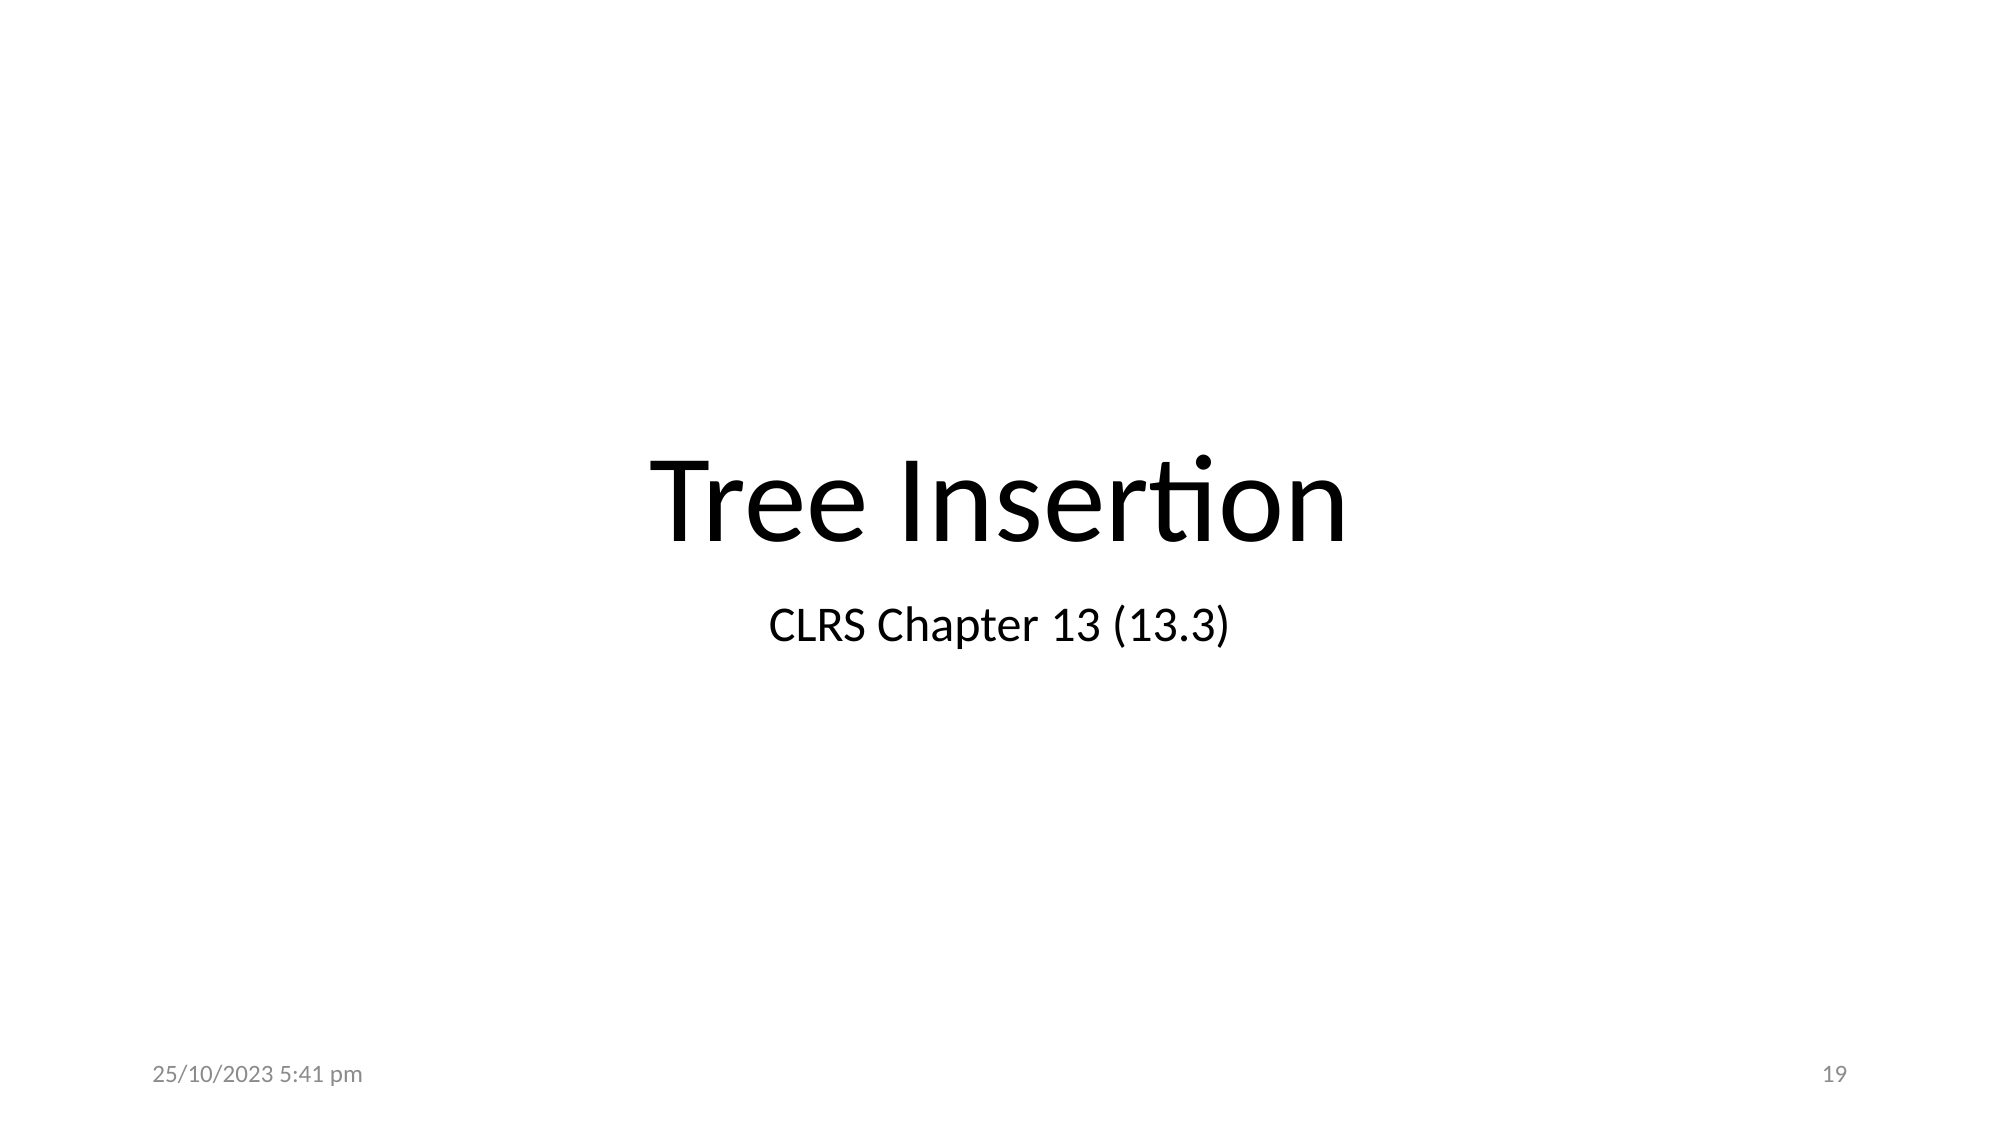

# Tree Insertion
CLRS Chapter 13 (13.3)
25/10/2023 5:41 pm
19